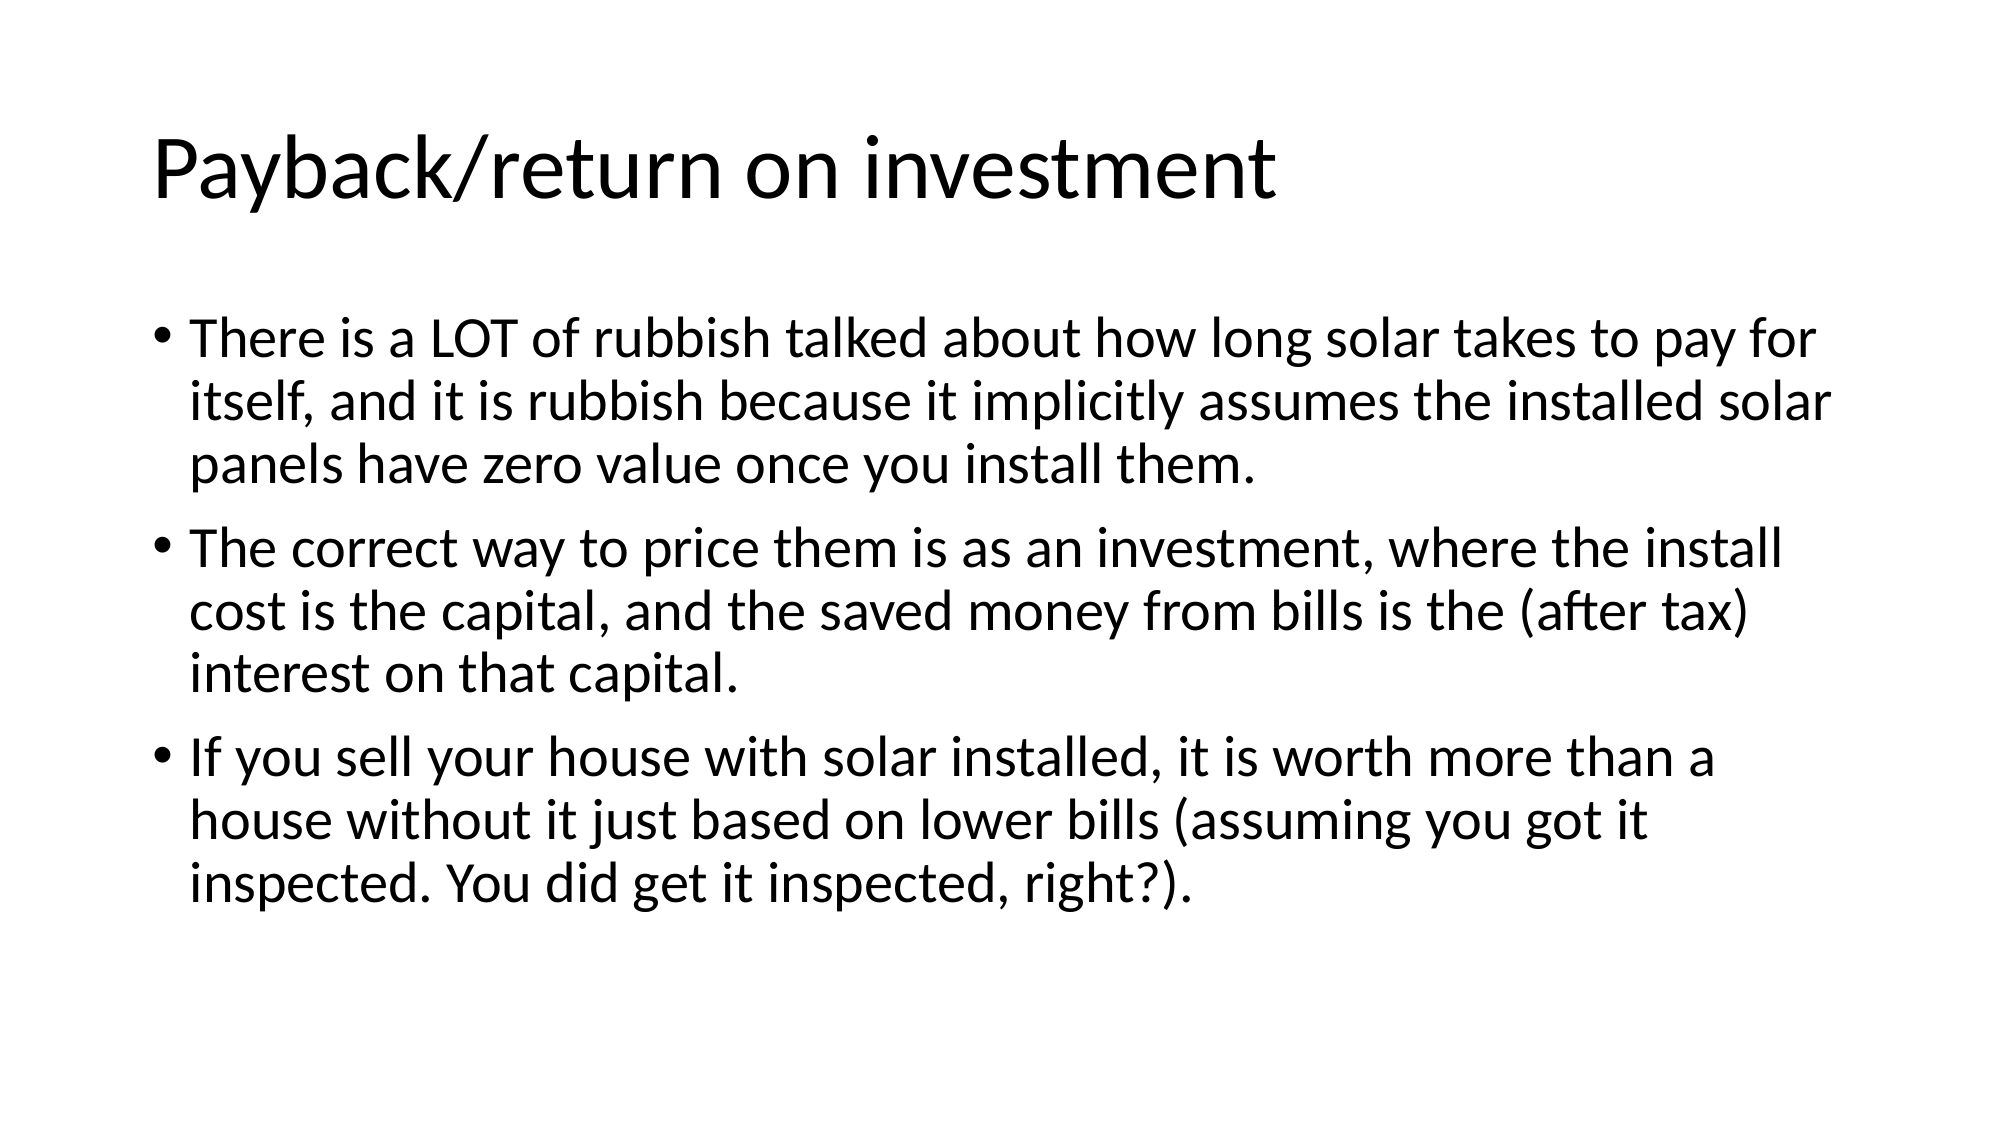

# Payback/return on investment
There is a LOT of rubbish talked about how long solar takes to pay for itself, and it is rubbish because it implicitly assumes the installed solar panels have zero value once you install them.
The correct way to price them is as an investment, where the install cost is the capital, and the saved money from bills is the (after tax) interest on that capital.
If you sell your house with solar installed, it is worth more than a house without it just based on lower bills (assuming you got it inspected. You did get it inspected, right?).